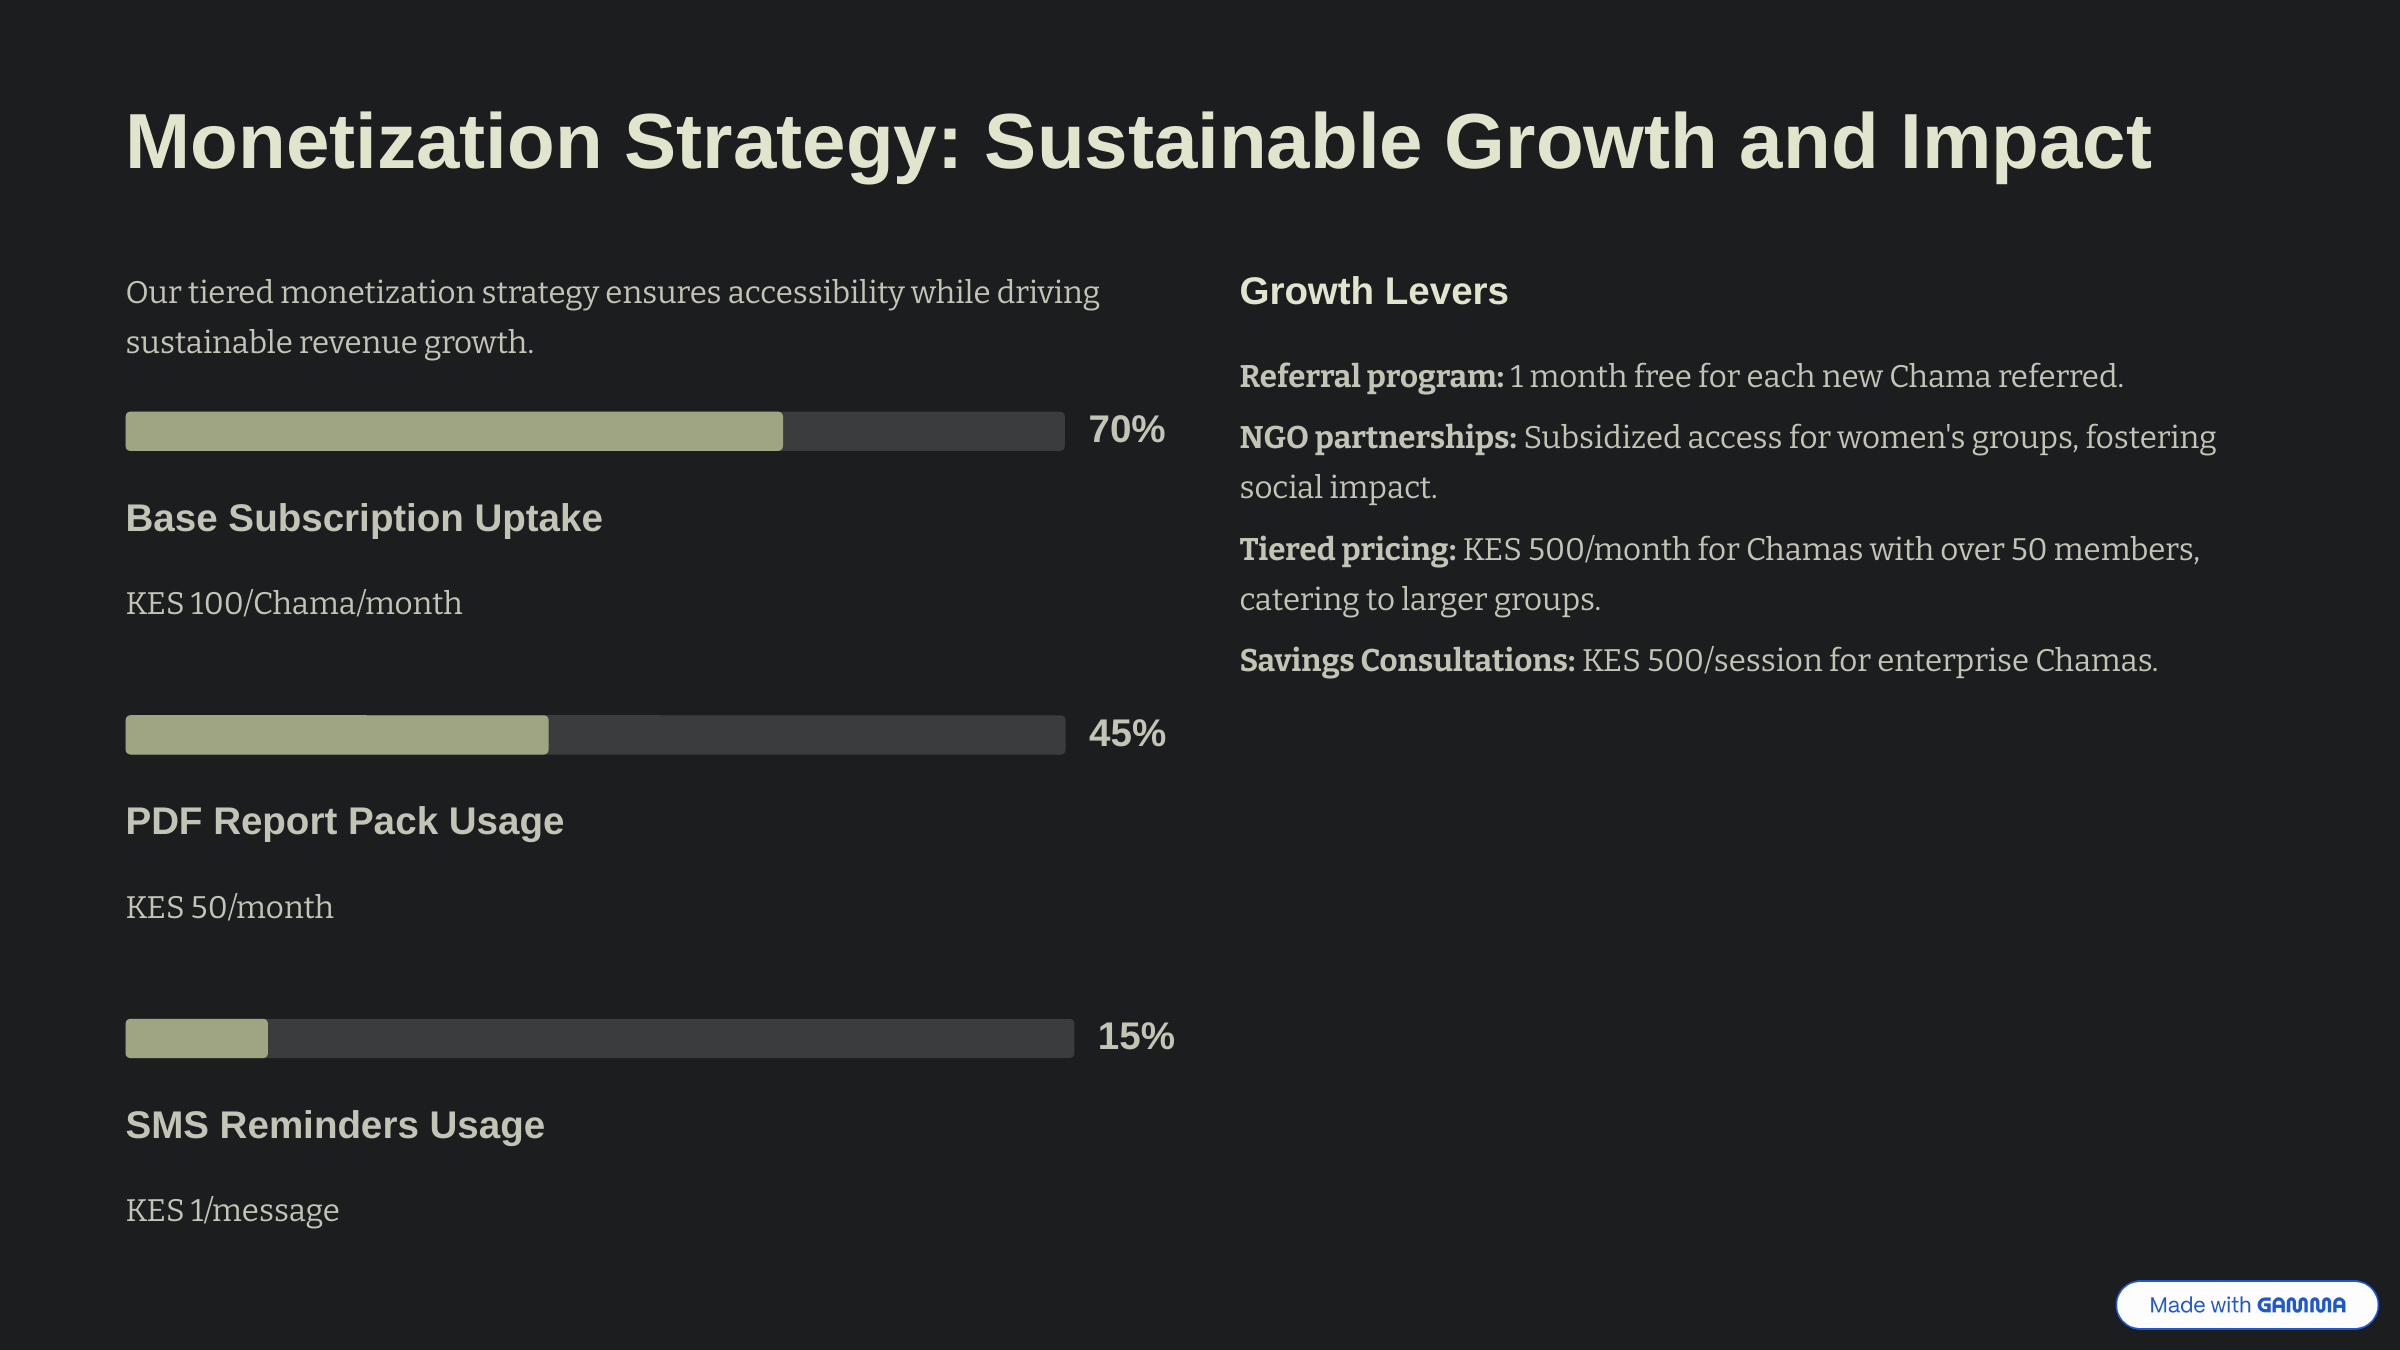

Monetization Strategy: Sustainable Growth and Impact
Our tiered monetization strategy ensures accessibility while driving sustainable revenue growth.
Growth Levers
Referral program: 1 month free for each new Chama referred.
NGO partnerships: Subsidized access for women's groups, fostering social impact.

70%
Base Subscription Uptake
Tiered pricing: KES 500/month for Chamas with over 50 members, catering to larger groups.
KES 100/Chama/month
Savings Consultations: KES 500/session for enterprise Chamas.

45%
PDF Report Pack Usage
KES 50/month

15%
SMS Reminders Usage
KES 1/message